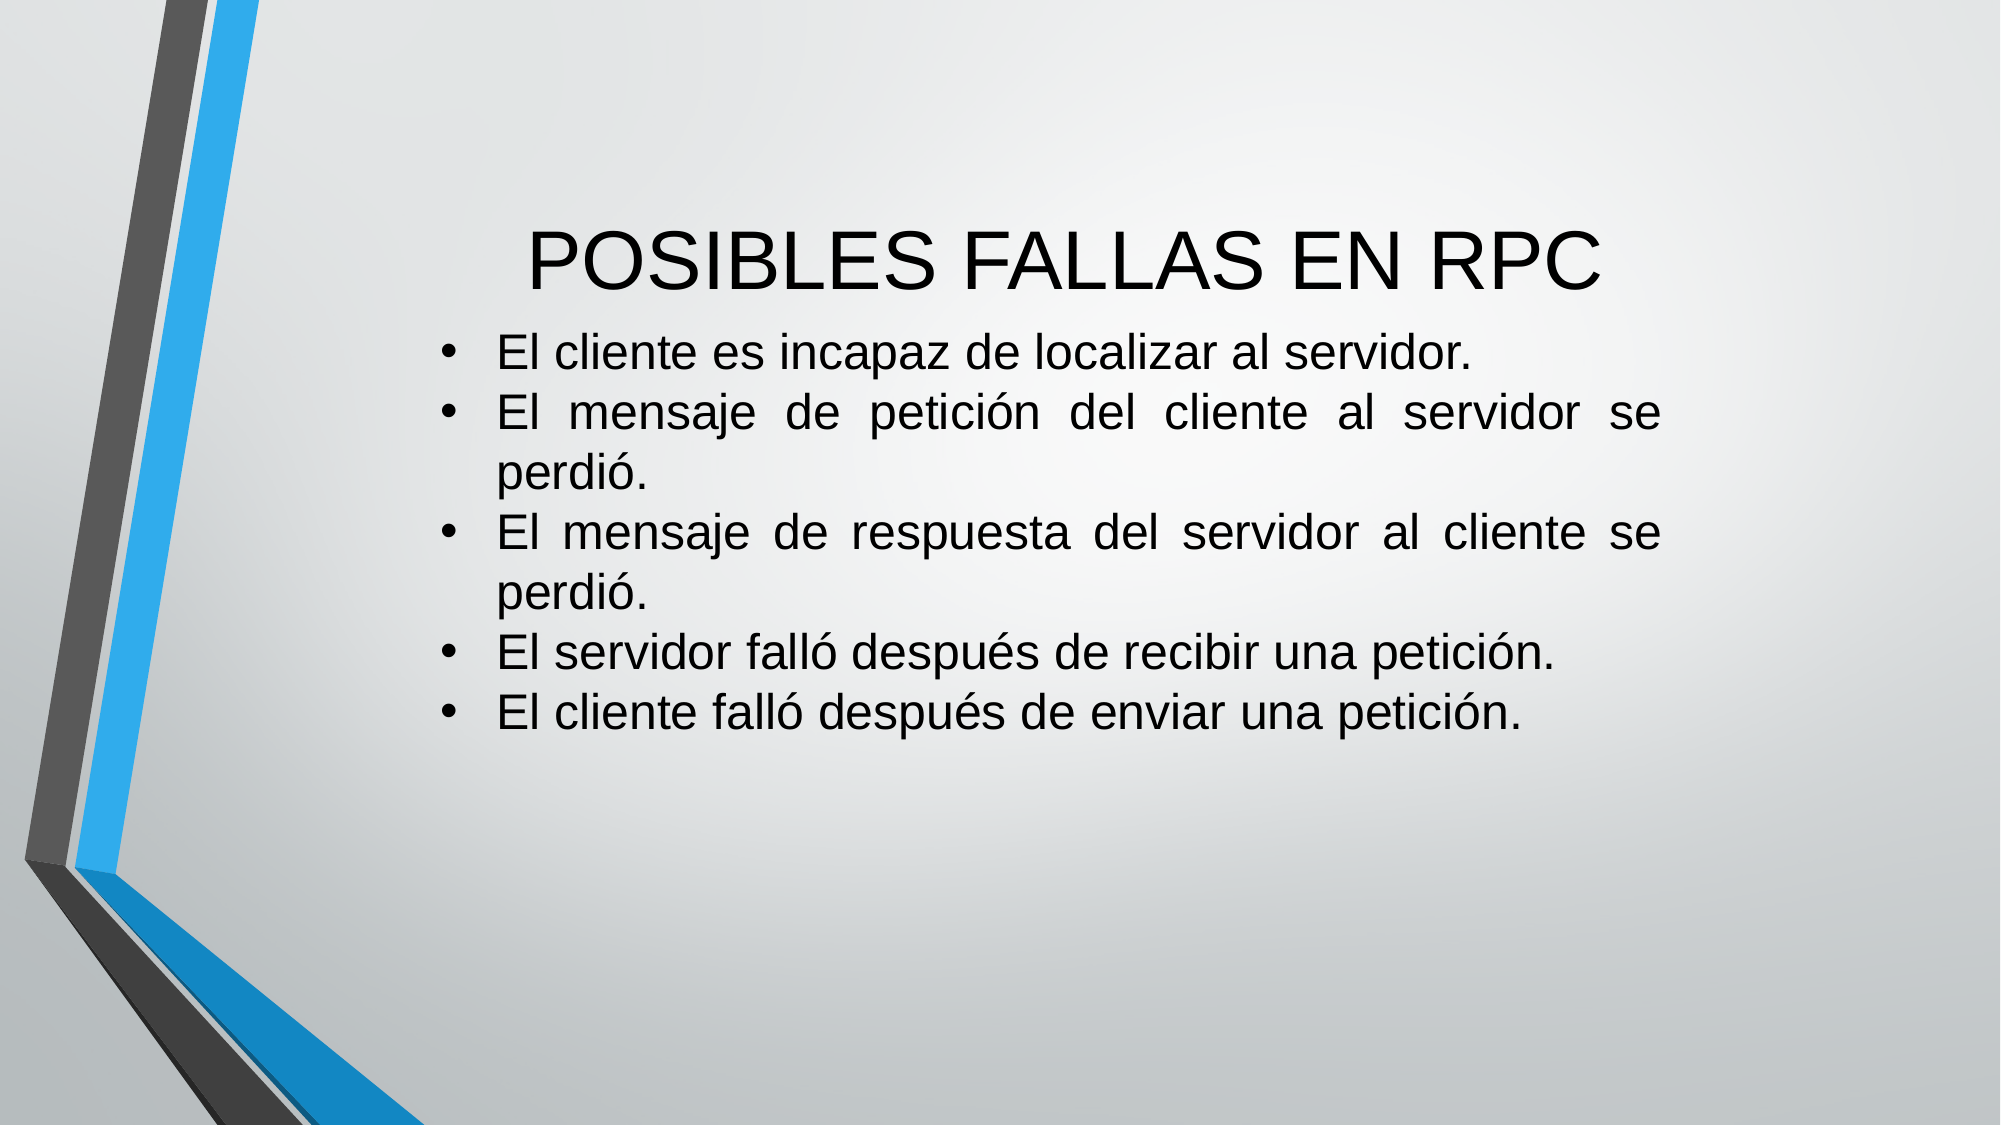

# POSIBLES FALLAS EN RPC
El cliente es incapaz de localizar al servidor.
El mensaje de petición del cliente al servidor se perdió.
El mensaje de respuesta del servidor al cliente se perdió.
El servidor falló después de recibir una petición.
El cliente falló después de enviar una petición.